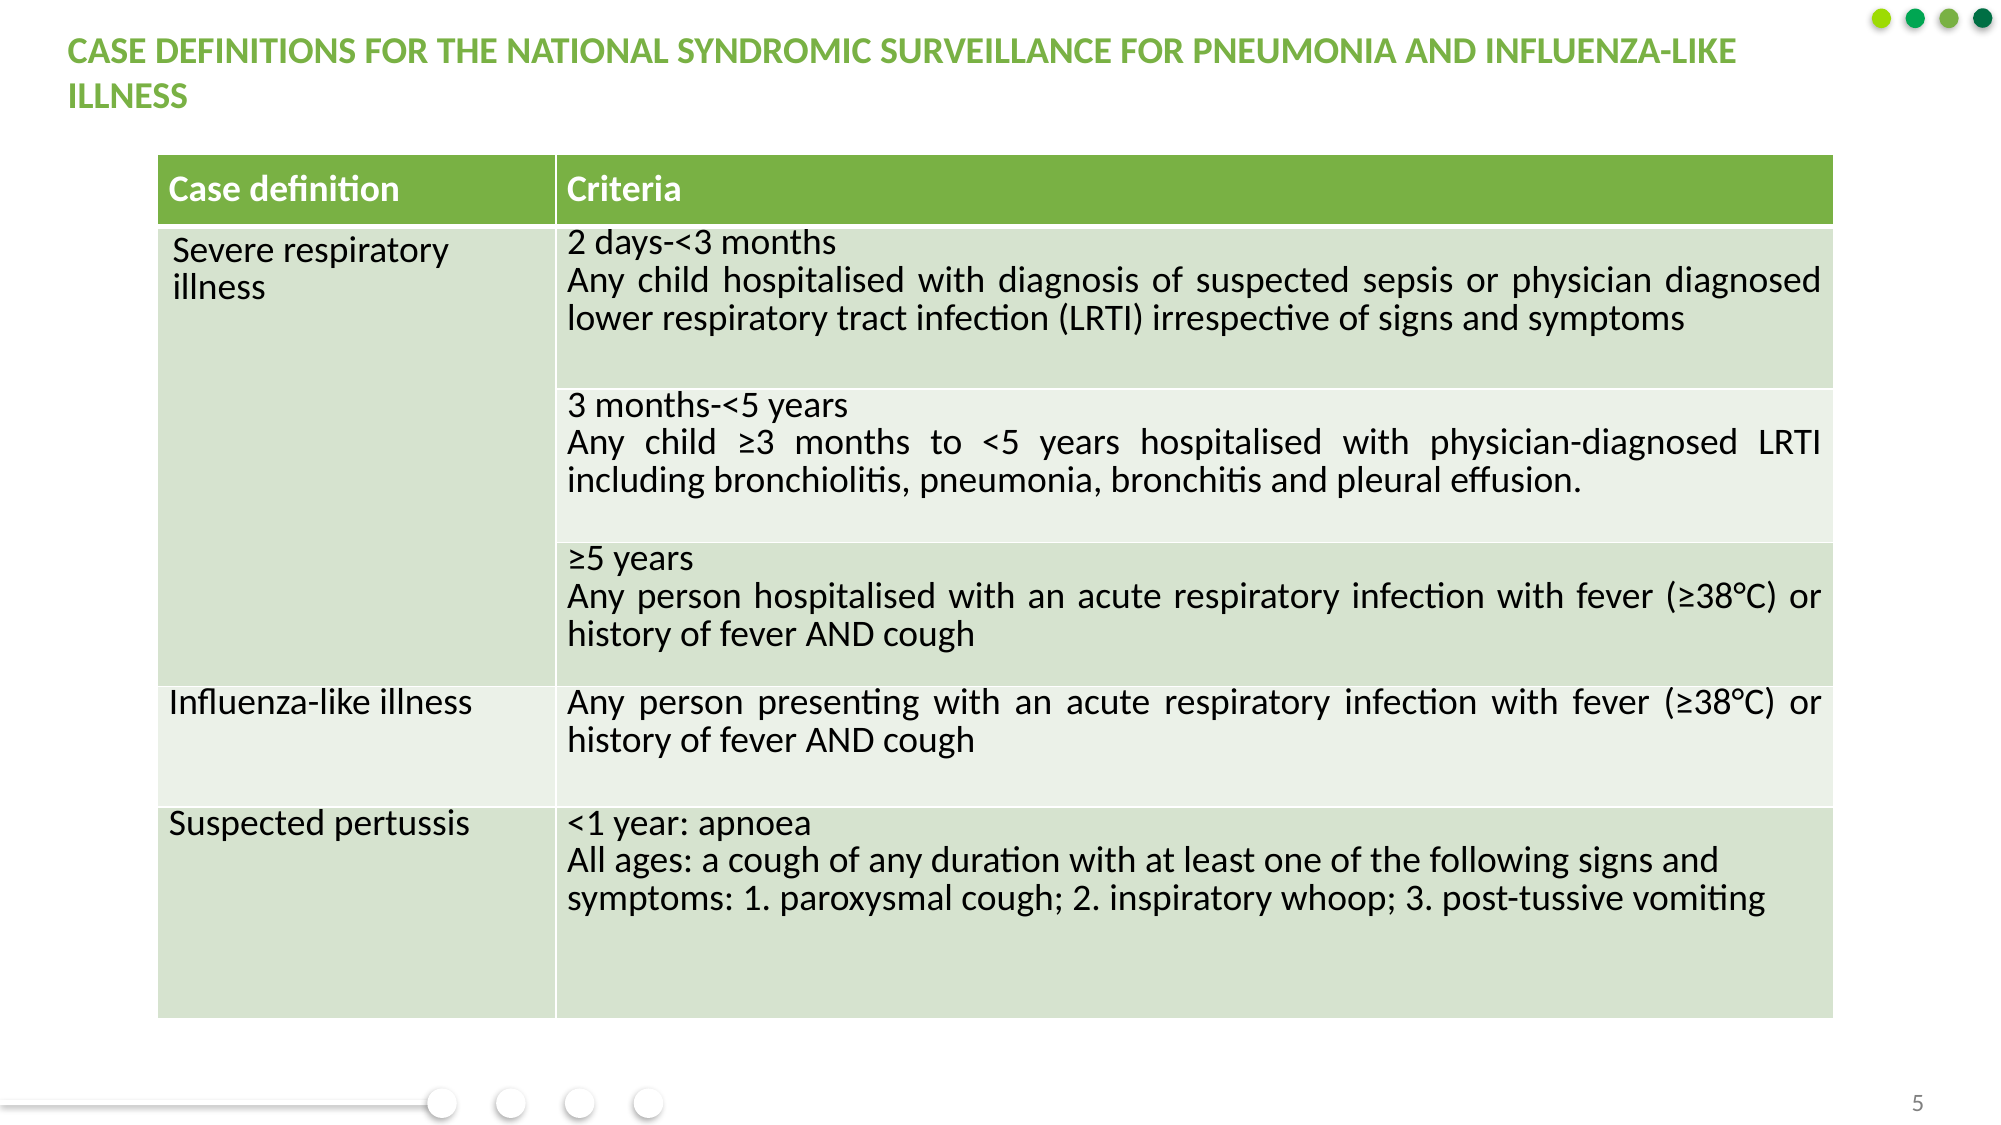

# Case definitions for the national syndromic surveillance for pneumonia and influenza-like illness
| Case definition | Criteria |
| --- | --- |
| Severe respiratory illness | 2 days-<3 months Any child hospitalised with diagnosis of suspected sepsis or physician diagnosed lower respiratory tract infection (LRTI) irrespective of signs and symptoms |
|  | 3 months-<5 years Any child ≥3 months to <5 years hospitalised with physician-diagnosed LRTI including bronchiolitis, pneumonia, bronchitis and pleural effusion. |
|  | ≥5 years Any person hospitalised with an acute respiratory infection with fever (≥38°C) or history of fever AND cough |
| Influenza-like illness | Any person presenting with an acute respiratory infection with fever (≥38°C) or history of fever AND cough |
| Suspected pertussis | <1 year: apnoea All ages: a cough of any duration with at least one of the following signs and symptoms: 1. paroxysmal cough; 2. inspiratory whoop; 3. post-tussive vomiting |
5